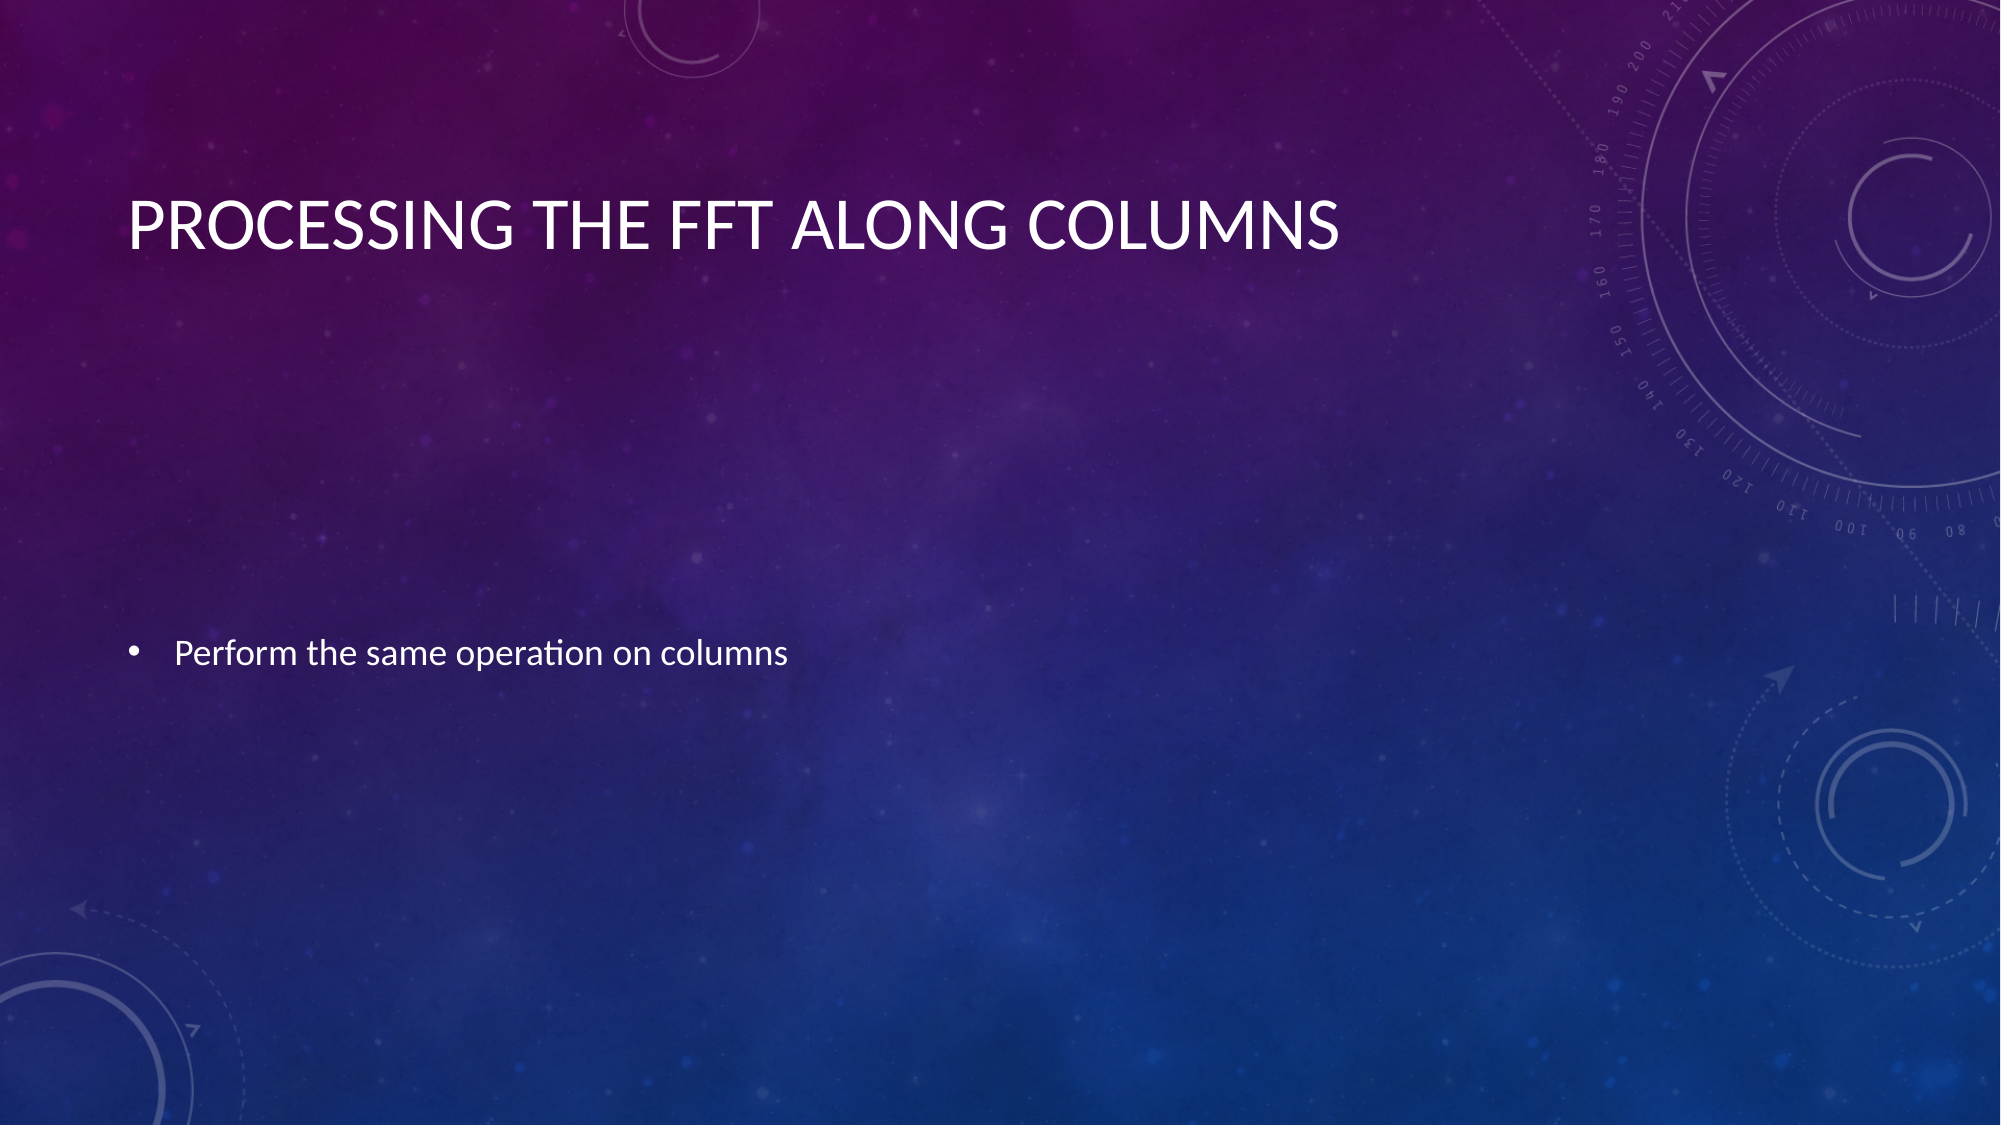

# Processing the FFT Along Columns
Perform the same operation on columns